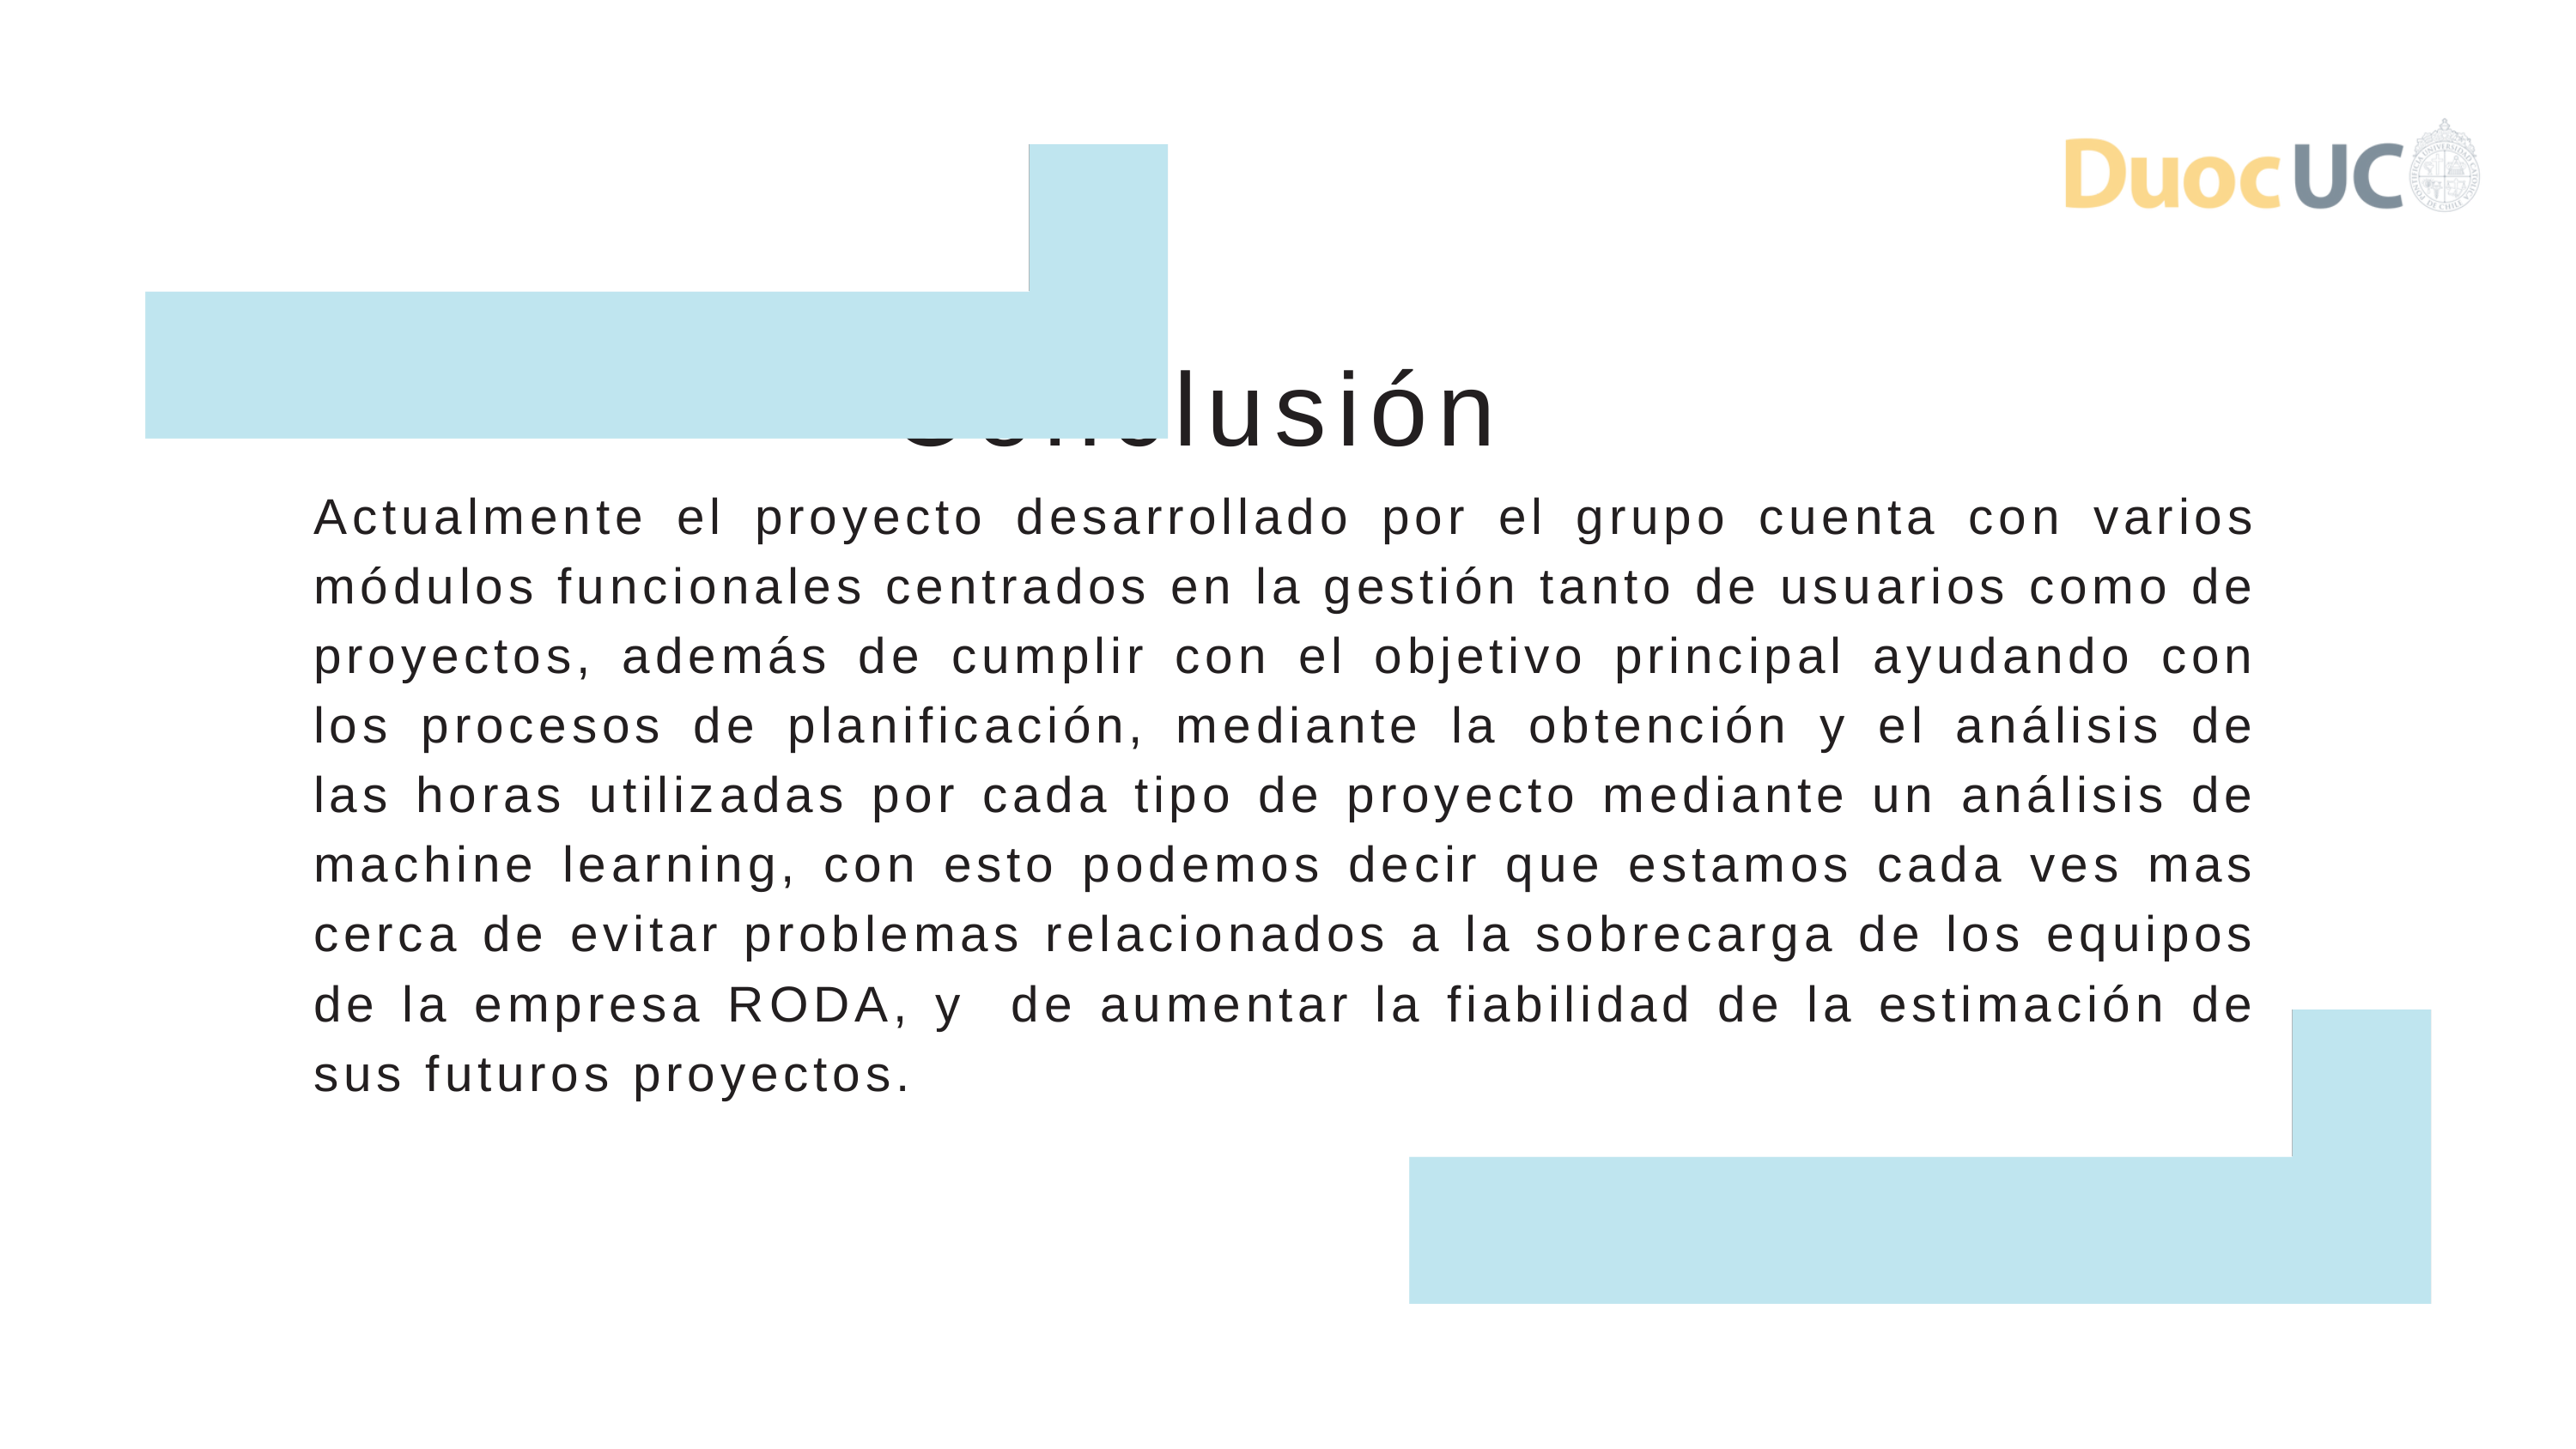

Conclusión
Actualmente el proyecto desarrollado por el grupo cuenta con varios módulos funcionales centrados en la gestión tanto de usuarios como de proyectos, además de cumplir con el objetivo principal ayudando con los procesos de planificación, mediante la obtención y el análisis de las horas utilizadas por cada tipo de proyecto mediante un análisis de machine learning, con esto podemos decir que estamos cada ves mas cerca de evitar problemas relacionados a la sobrecarga de los equipos de la empresa RODA, y  de aumentar la fiabilidad de la estimación de sus futuros proyectos.